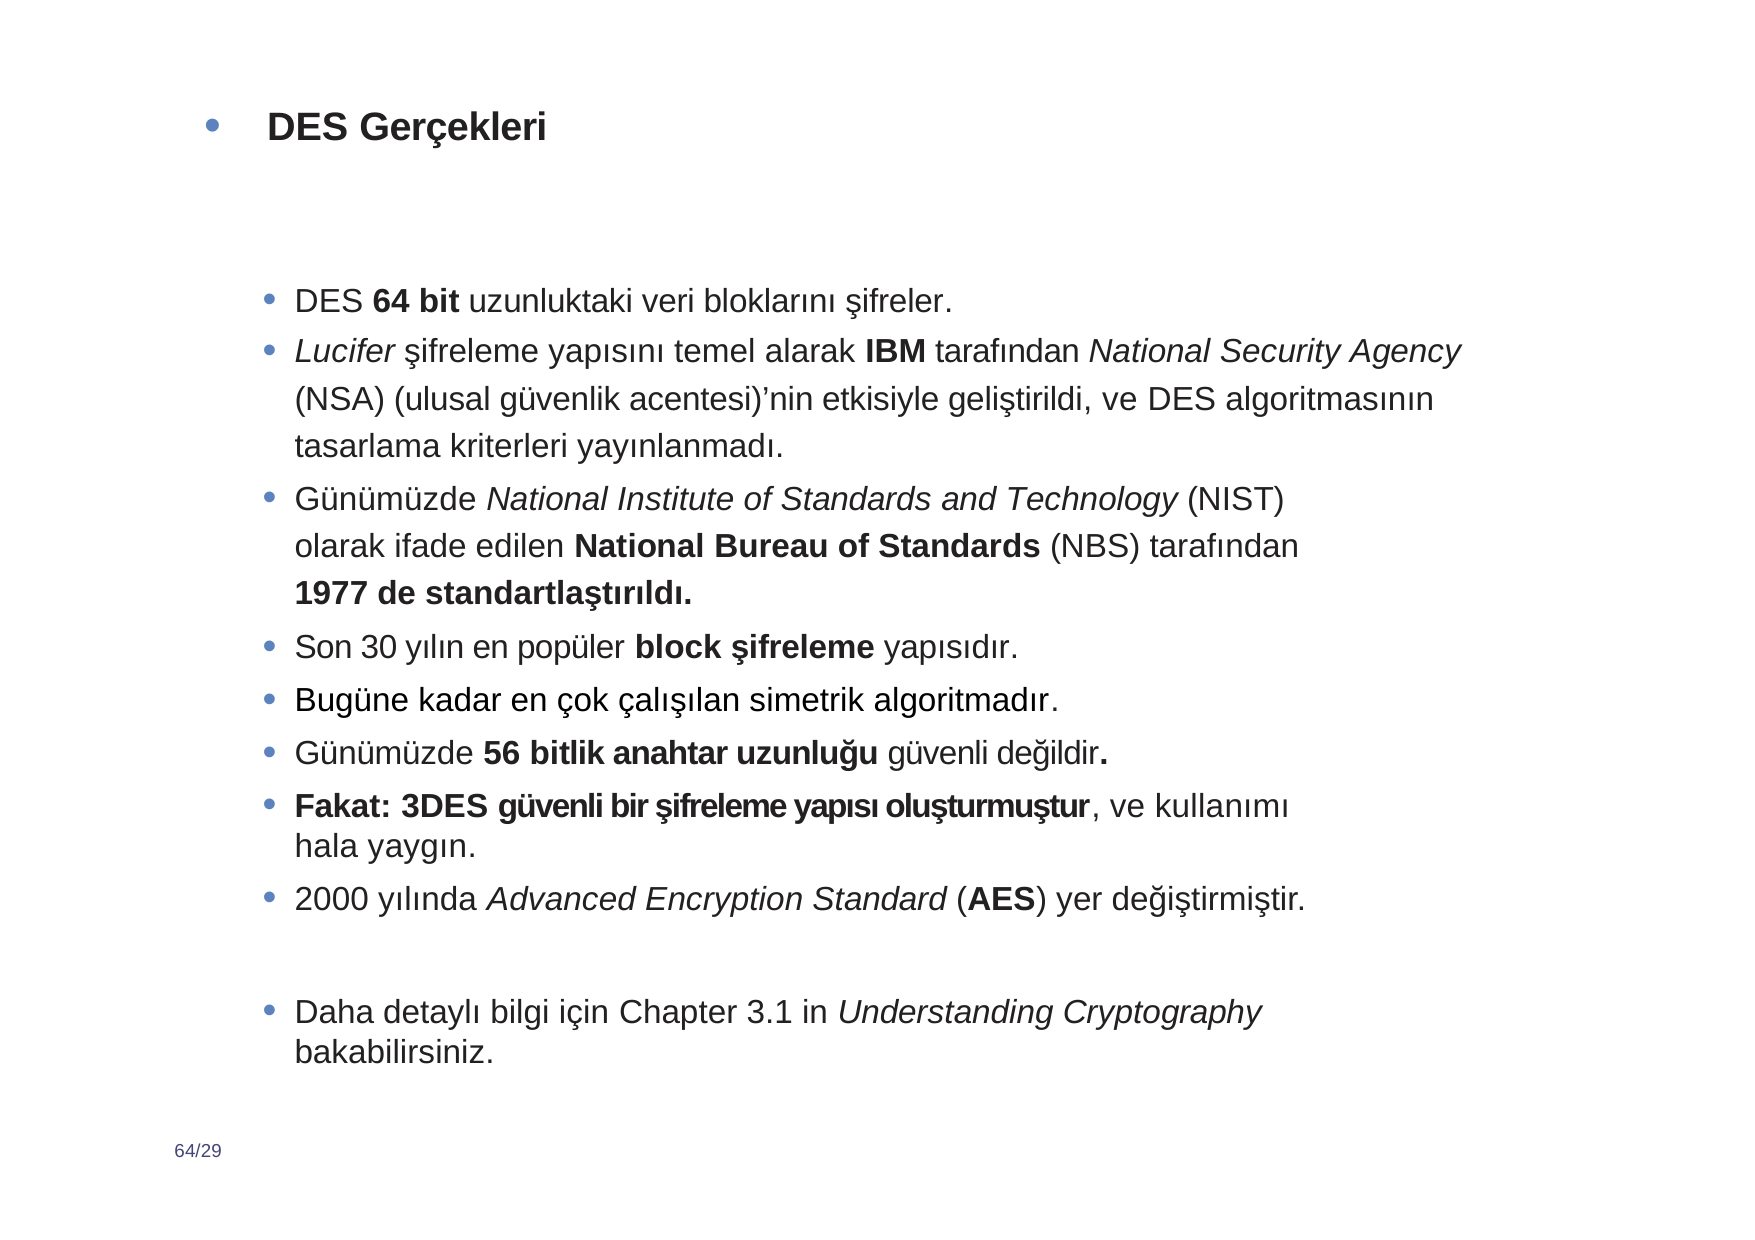

DES Gerçekleri
DES 64 bit uzunluktaki veri bloklarını şifreler.
Lucifer şifreleme yapısını temel alarak IBM tarafından National Security Agency (NSA) (ulusal güvenlik acentesi)’nin etkisiyle geliştirildi, ve DES algoritmasının tasarlama kriterleri yayınlanmadı.
Günümüzde National Institute of Standards and Technology (NIST) olarak ifade edilen National Bureau of Standards (NBS) tarafından 1977 de standartlaştırıldı.

Son 30 yılın en popüler block şifreleme yapısıdır.

Bugüne kadar en çok çalışılan simetrik algoritmadır.

Günümüzde 56 bitlik anahtar uzunluğu güvenli değildir.

Fakat: 3DES güvenli bir şifreleme yapısı oluşturmuştur, ve kullanımı hala yaygın.

2000 yılında Advanced Encryption Standard (AES) yer değiştirmiştir.

Daha detaylı bilgi için Chapter 3.1 in Understanding Cryptography bakabilirsiniz.
64/29